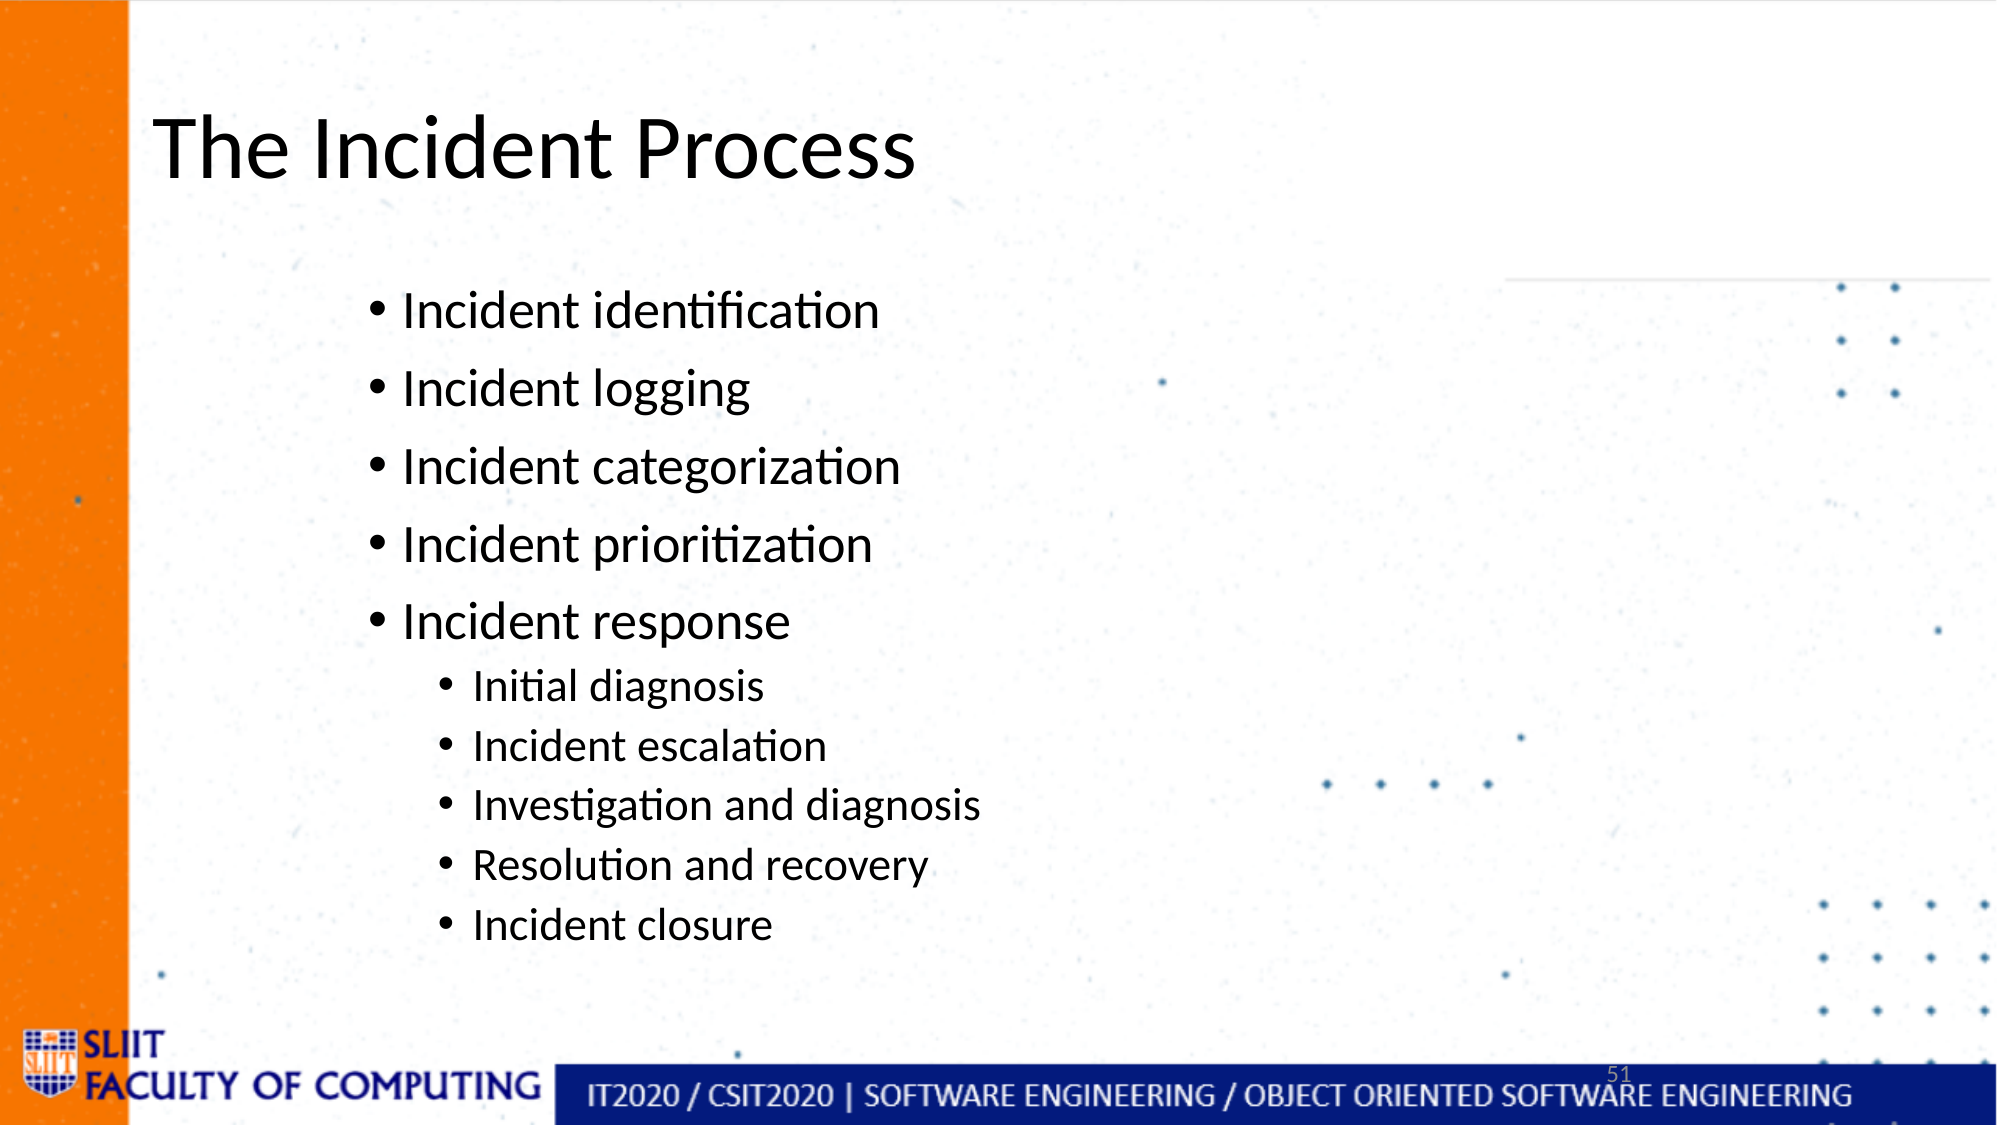

# The Incident Process
Incident identification
Incident logging
Incident categorization
Incident prioritization
Incident response
Initial diagnosis
Incident escalation
Investigation and diagnosis
Resolution and recovery
Incident closure

51